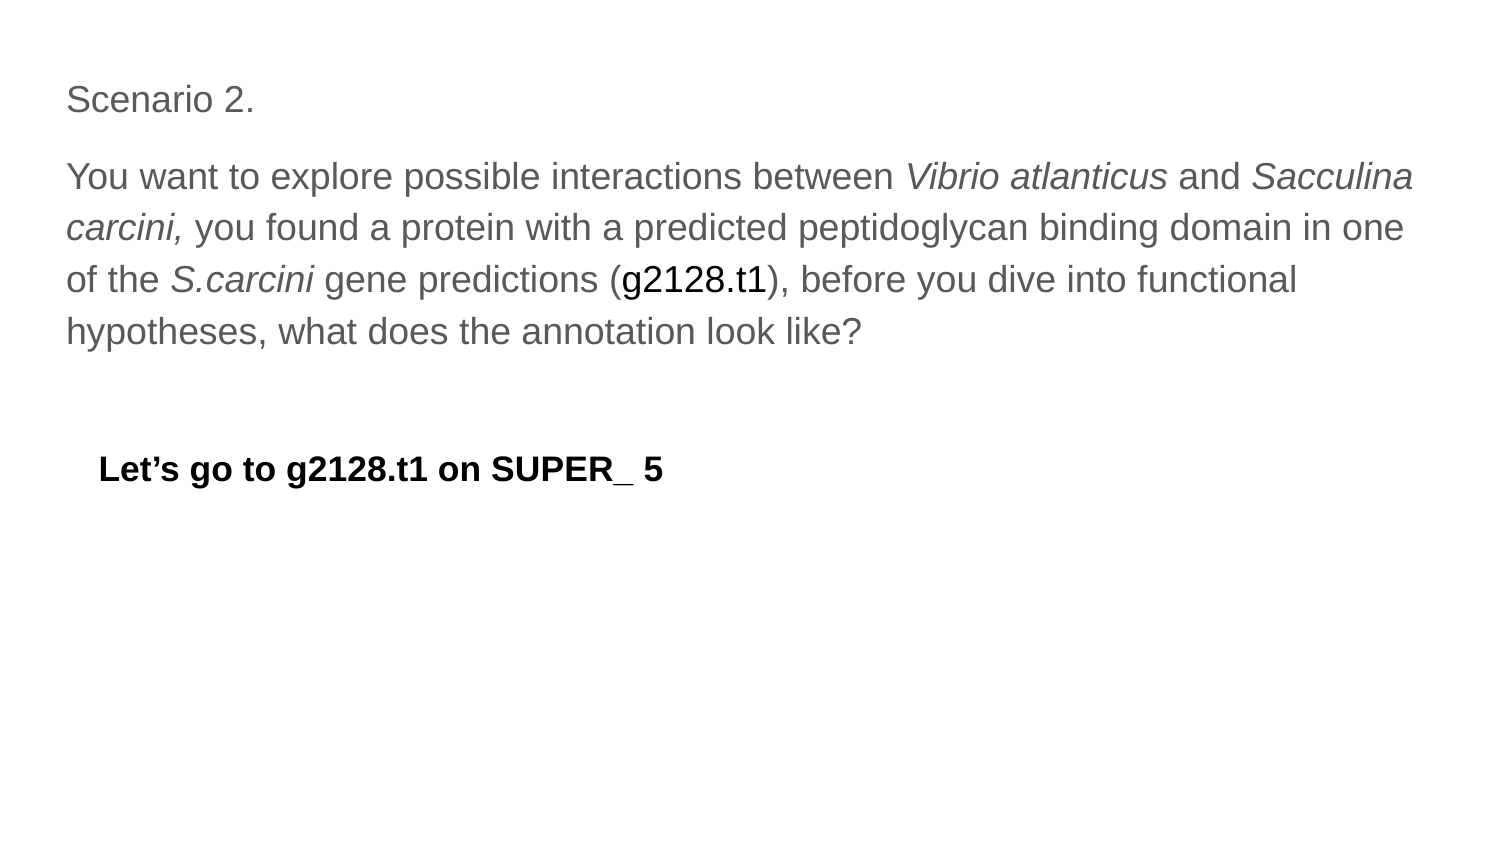

Scenario 2.
You want to explore possible interactions between Vibrio atlanticus and Sacculina carcini, you found a protein with a predicted peptidoglycan binding domain in one of the S.carcini gene predictions (g2128.t1), before you dive into functional hypotheses, what does the annotation look like?
Let’s go to g2128.t1 on SUPER_ 5